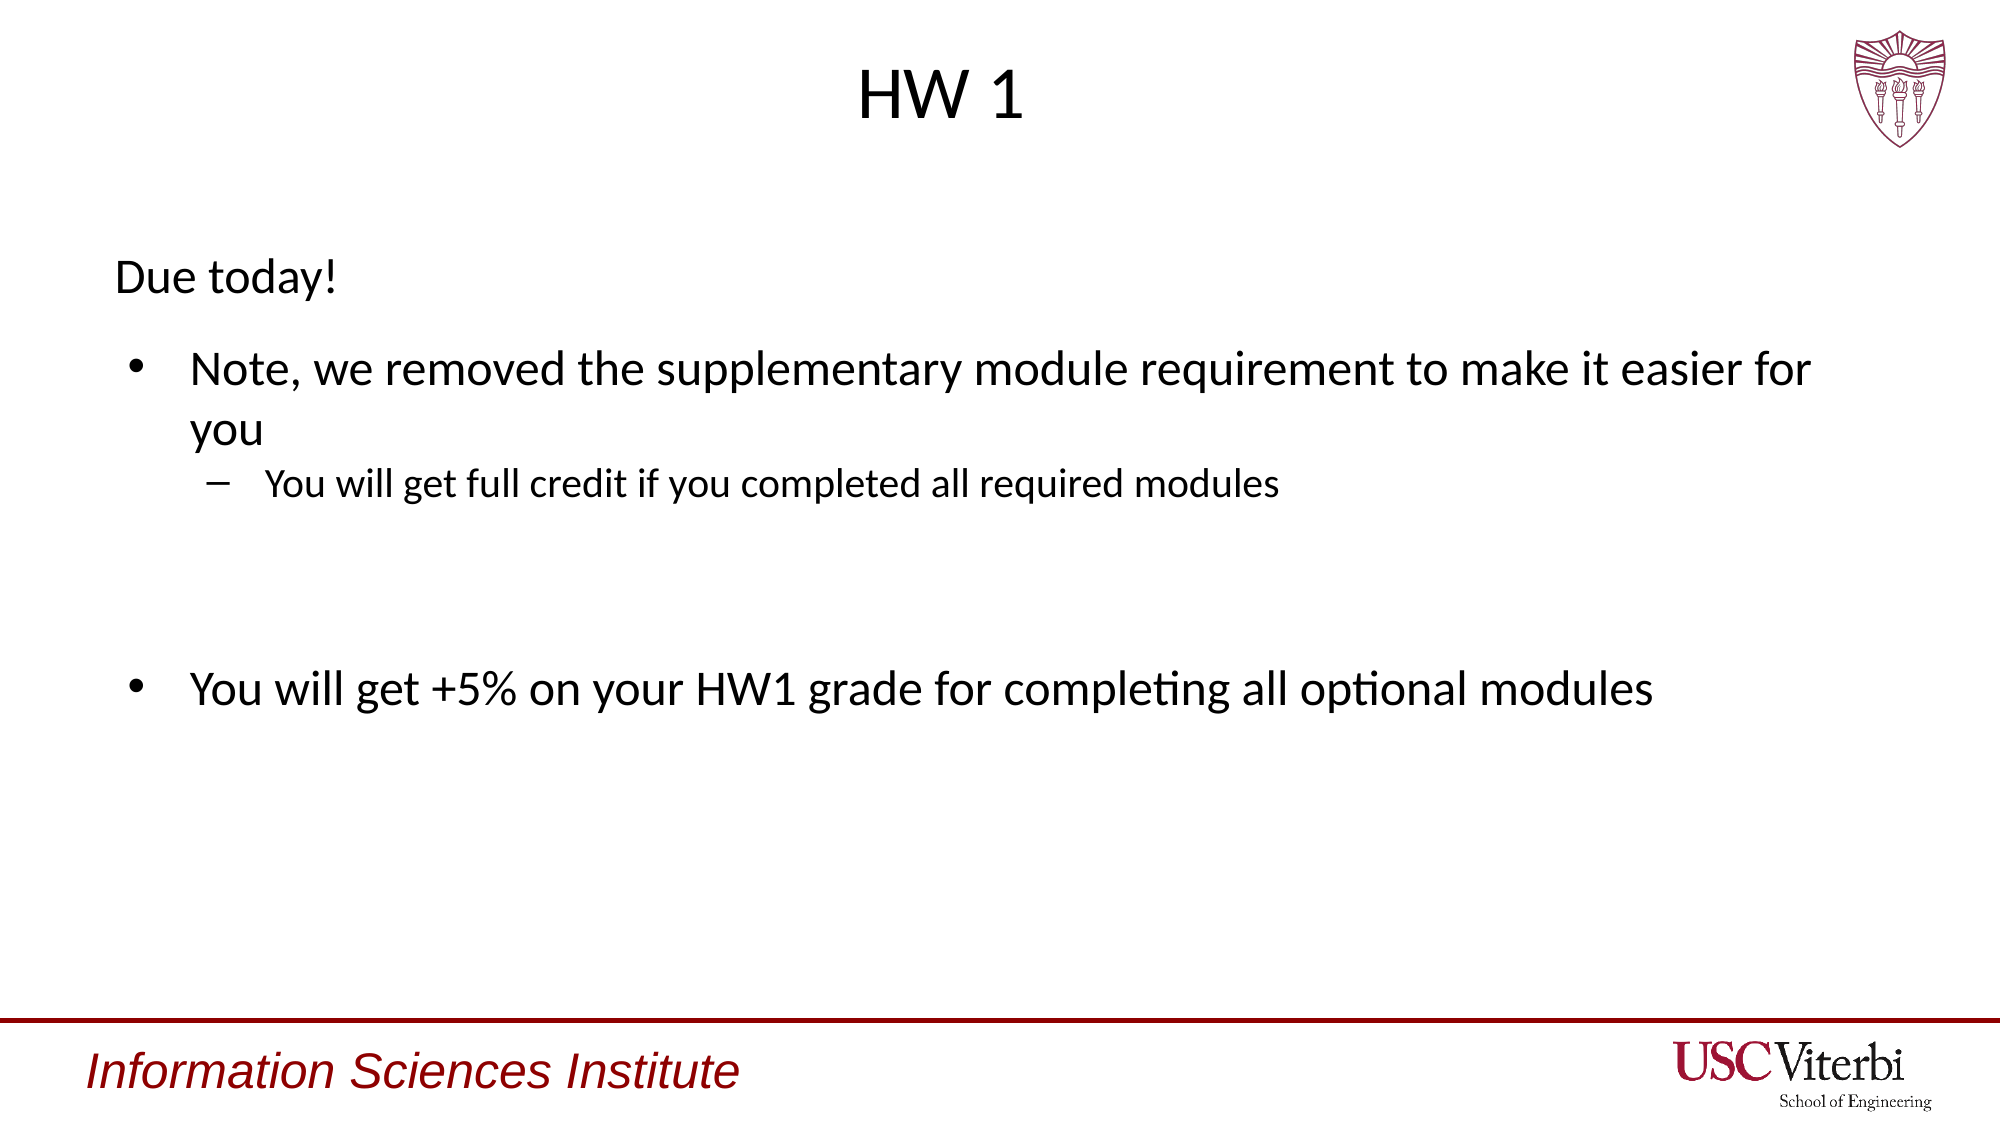

# HW 1
Due today!

Note, we removed the supplementary module requirement to make it easier for you
You will get full credit if you completed all required modules

You will get +5% on your HW1 grade for completing all optional modules